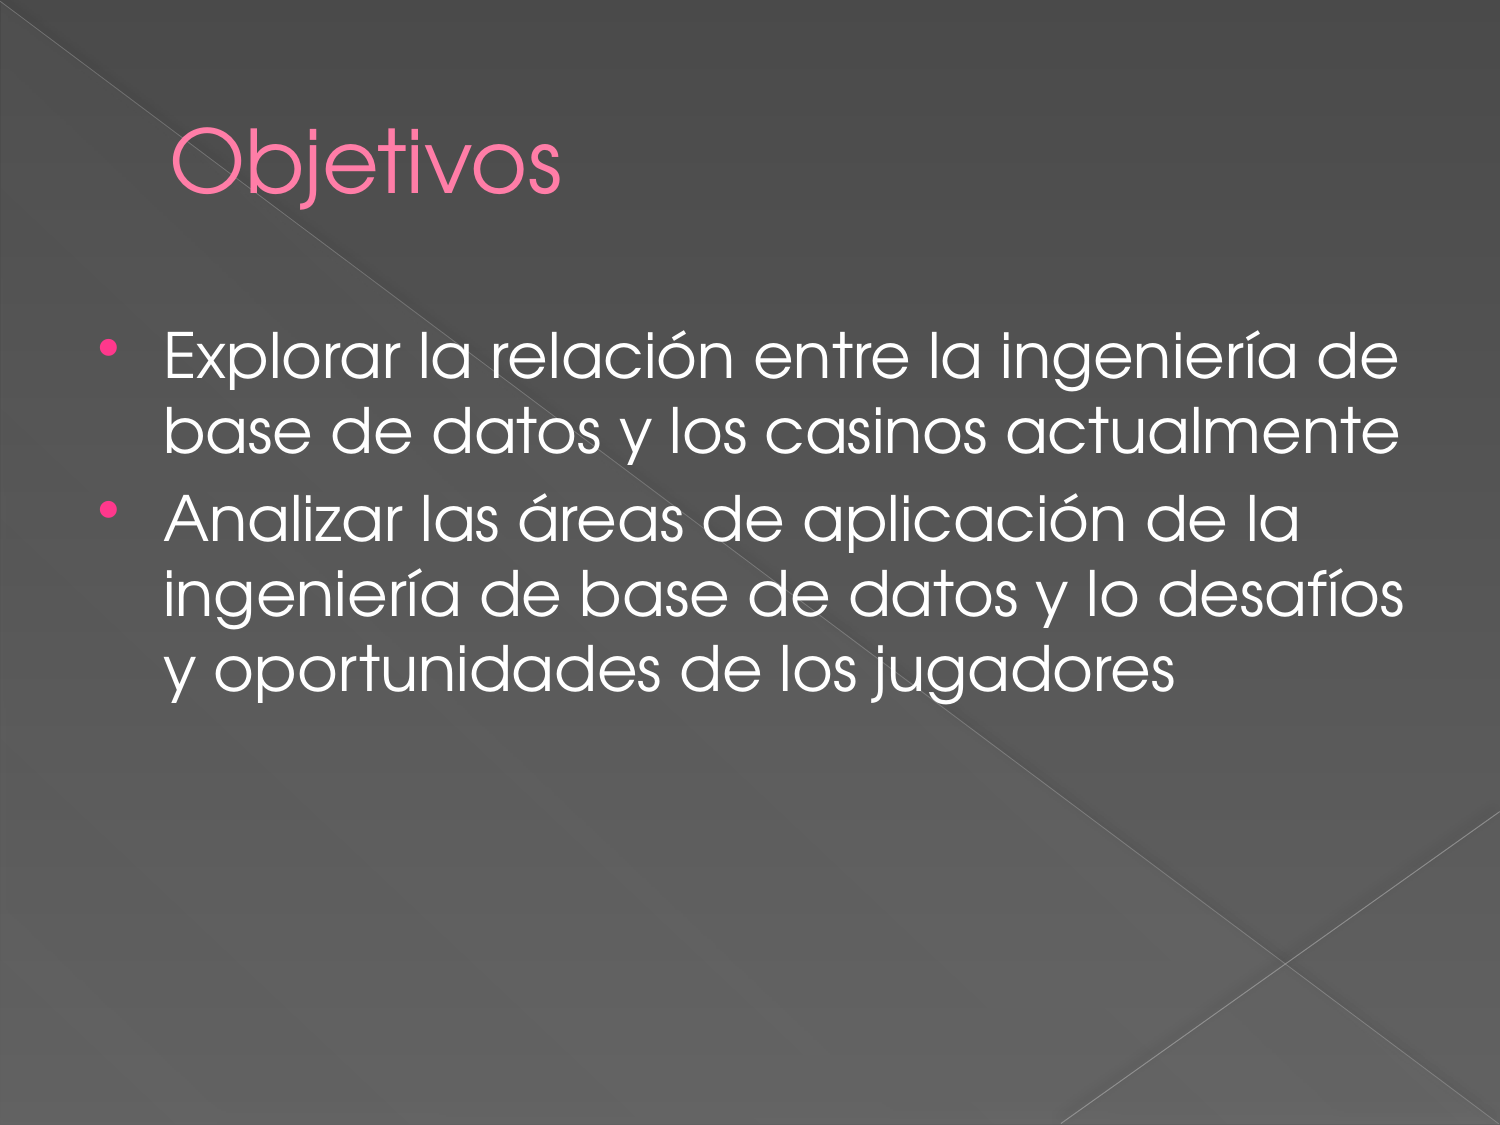

# Objetivos
Explorar la relación entre la ingeniería de base de datos y los casinos actualmente
Analizar las áreas de aplicación de la ingeniería de base de datos y lo desafíos y oportunidades de los jugadores